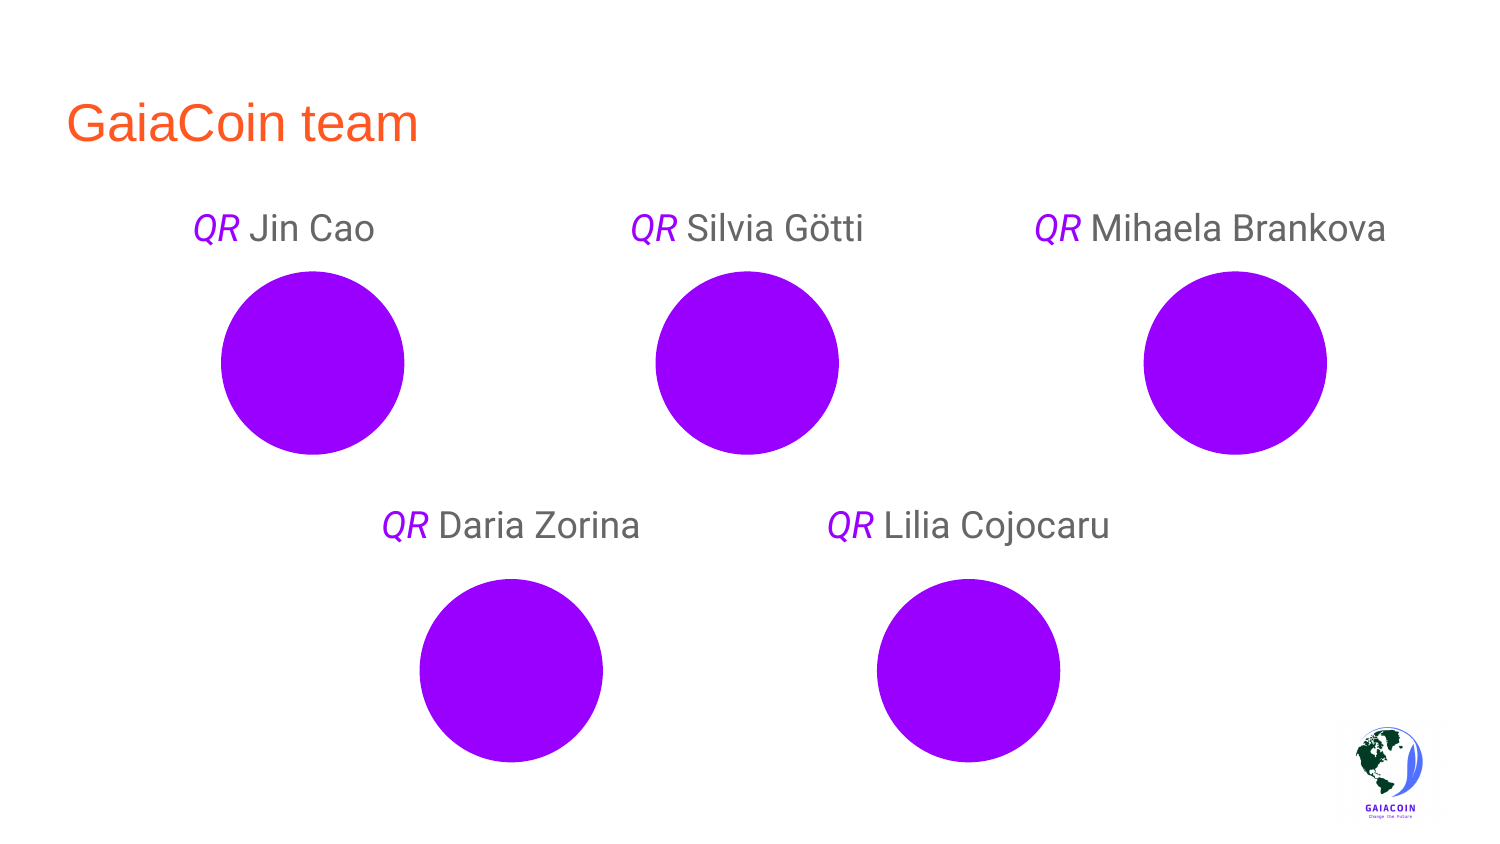

# GaiaCoin team
QR Jin Cao

QR Silvia Götti

QR Mihaela Brankova

QR Daria Zorina

QR Lilia Cojocaru